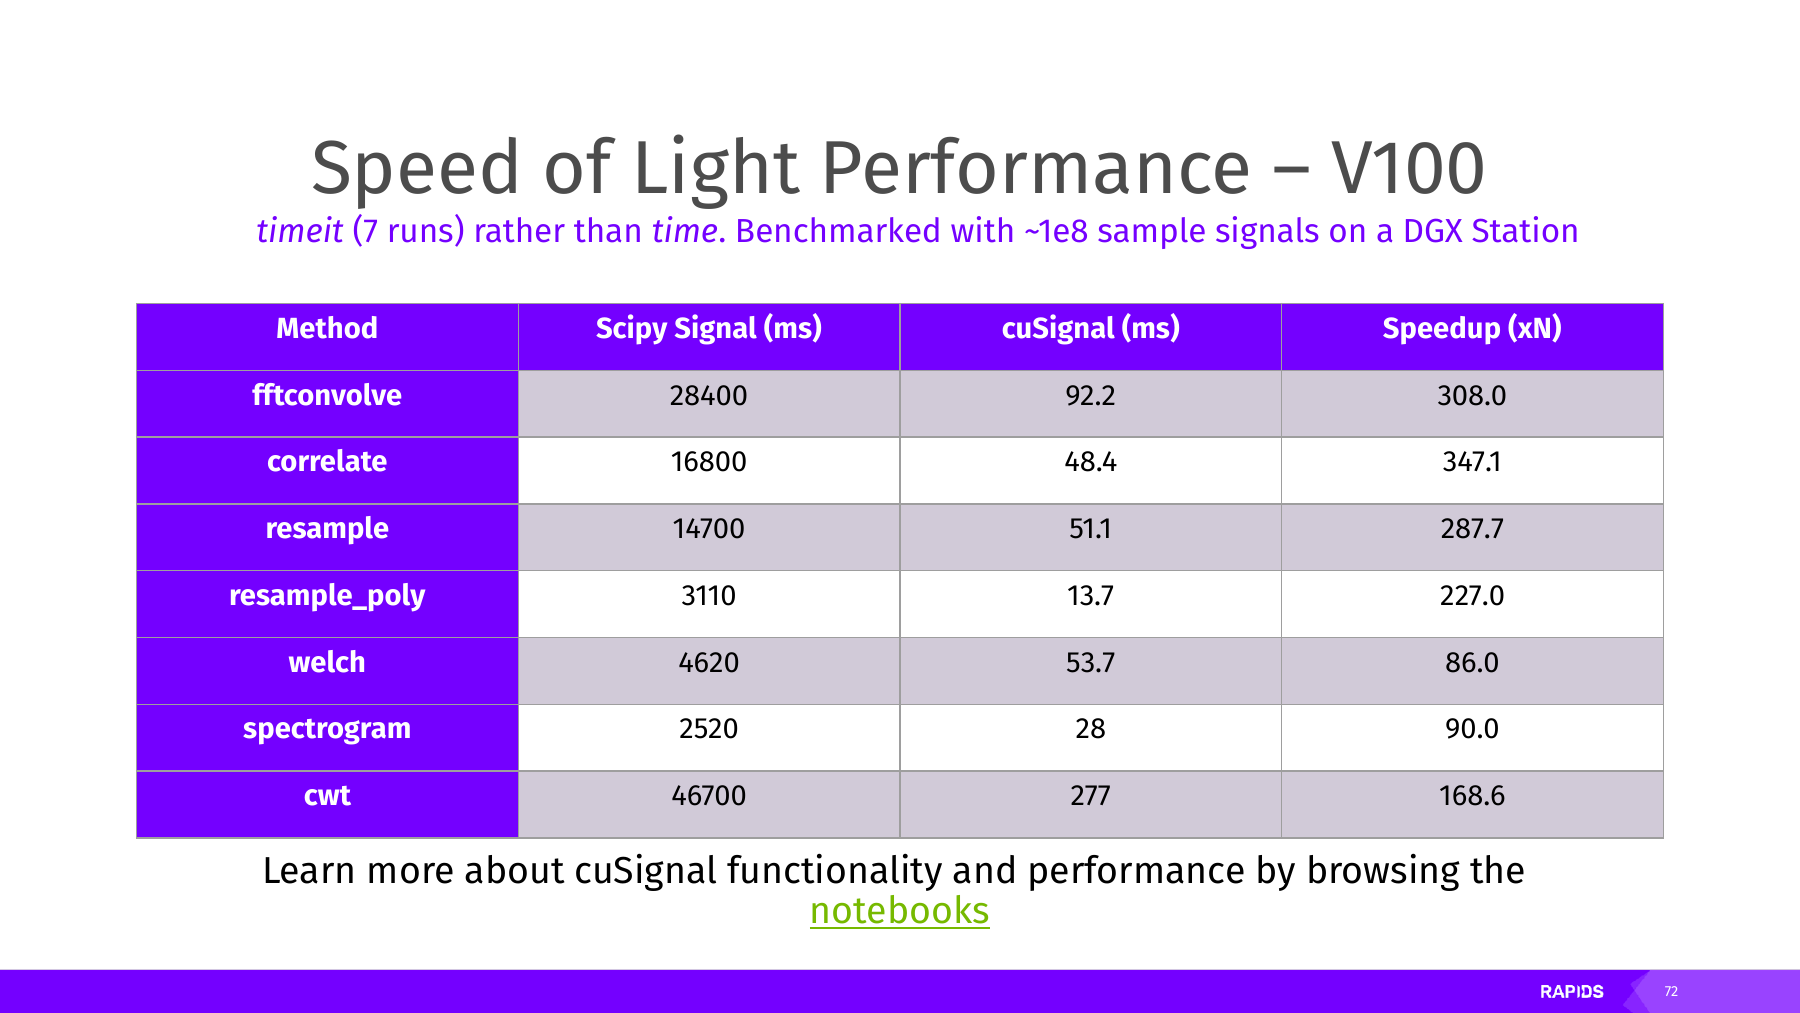

# Speed of Light Performance – V100
timeit (7 runs) rather than time. Benchmarked with ~1e8 sample signals on a DGX Station
| Method | Scipy Signal (ms) | cuSignal (ms) | Speedup (xN) |
| --- | --- | --- | --- |
| fftconvolve | 28400 | 92.2 | 308.0 |
| correlate | 16800 | 48.4 | 347.1 |
| resample | 14700 | 51.1 | 287.7 |
| resample\_poly | 3110 | 13.7 | 227.0 |
| welch | 4620 | 53.7 | 86.0 |
| spectrogram | 2520 | 28 | 90.0 |
| cwt | 46700 | 277 | 168.6 |
Learn more about cuSignal functionality and performance by browsing the notebooks